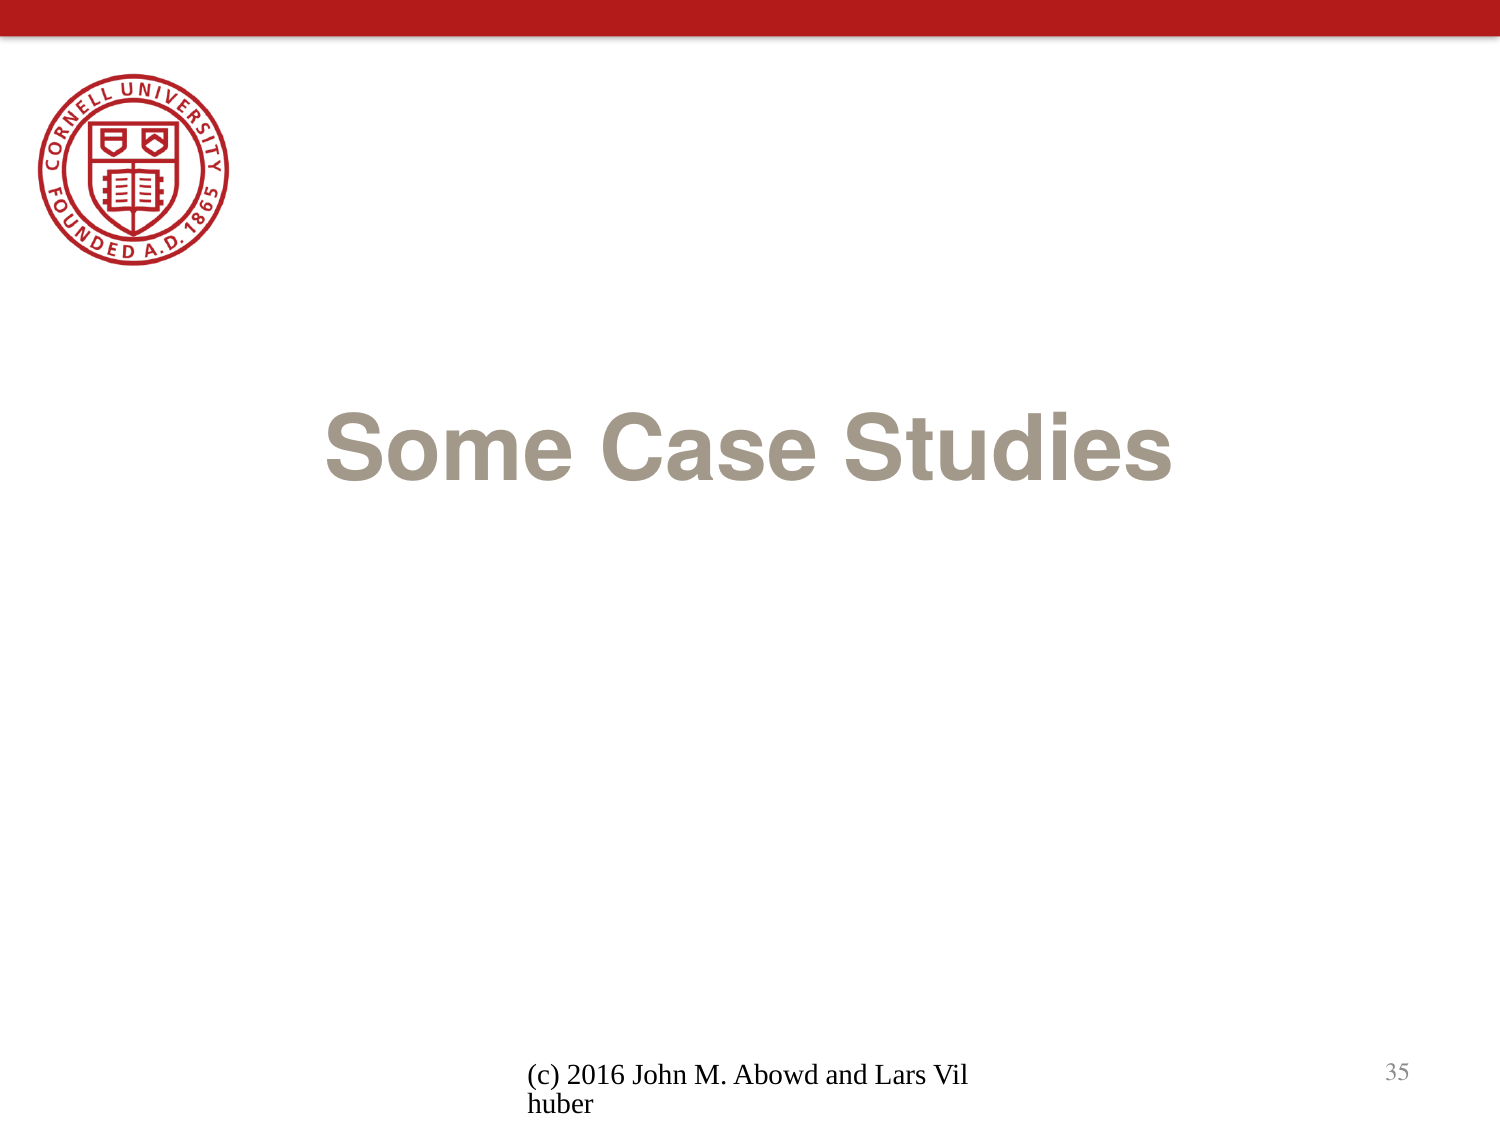

# Some Case Studies

(c) 2016 John M. Abowd and Lars Vilhuber
35